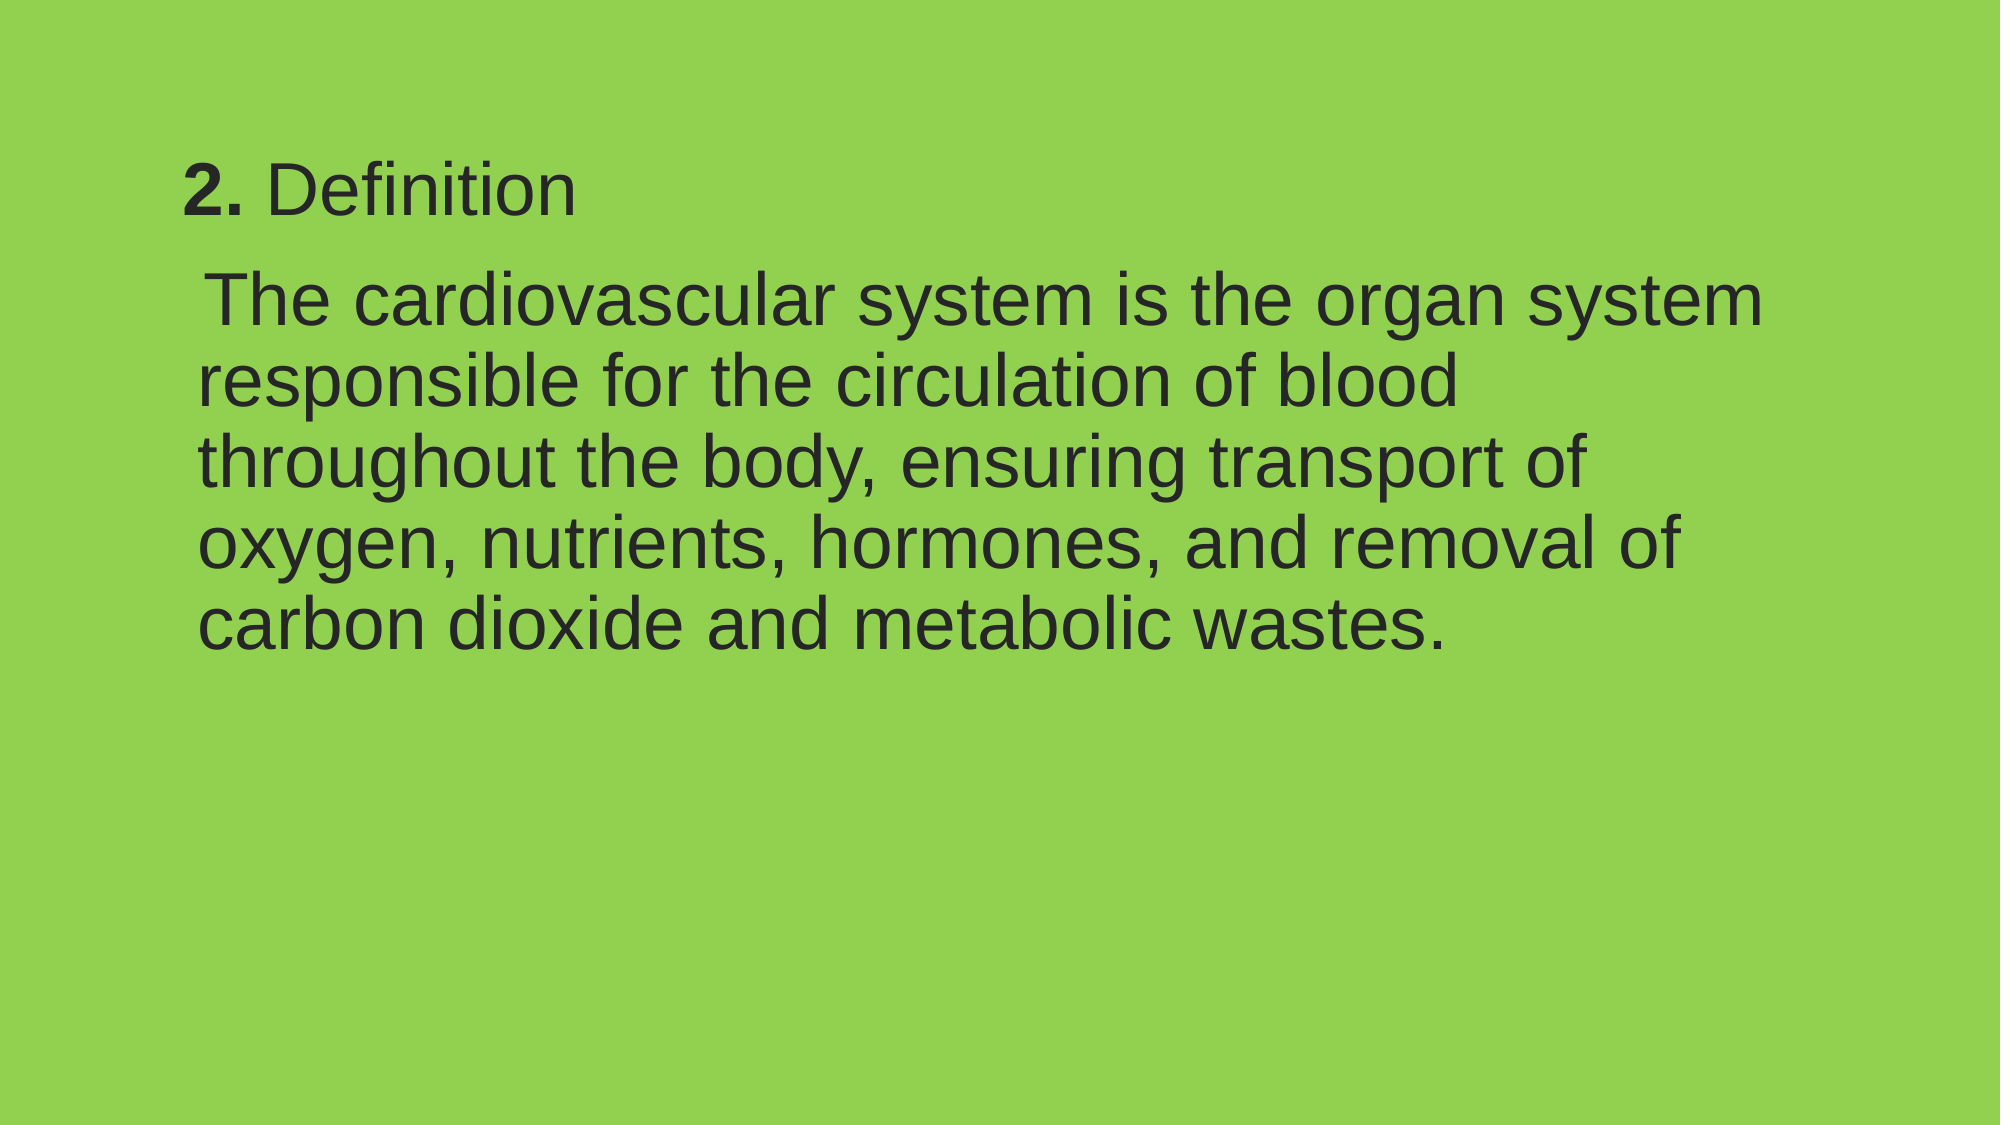

2. Definition
The cardiovascular system is the organ system responsible for the circulation of blood throughout the body, ensuring transport of oxygen, nutrients, hormones, and removal of carbon dioxide and metabolic wastes.